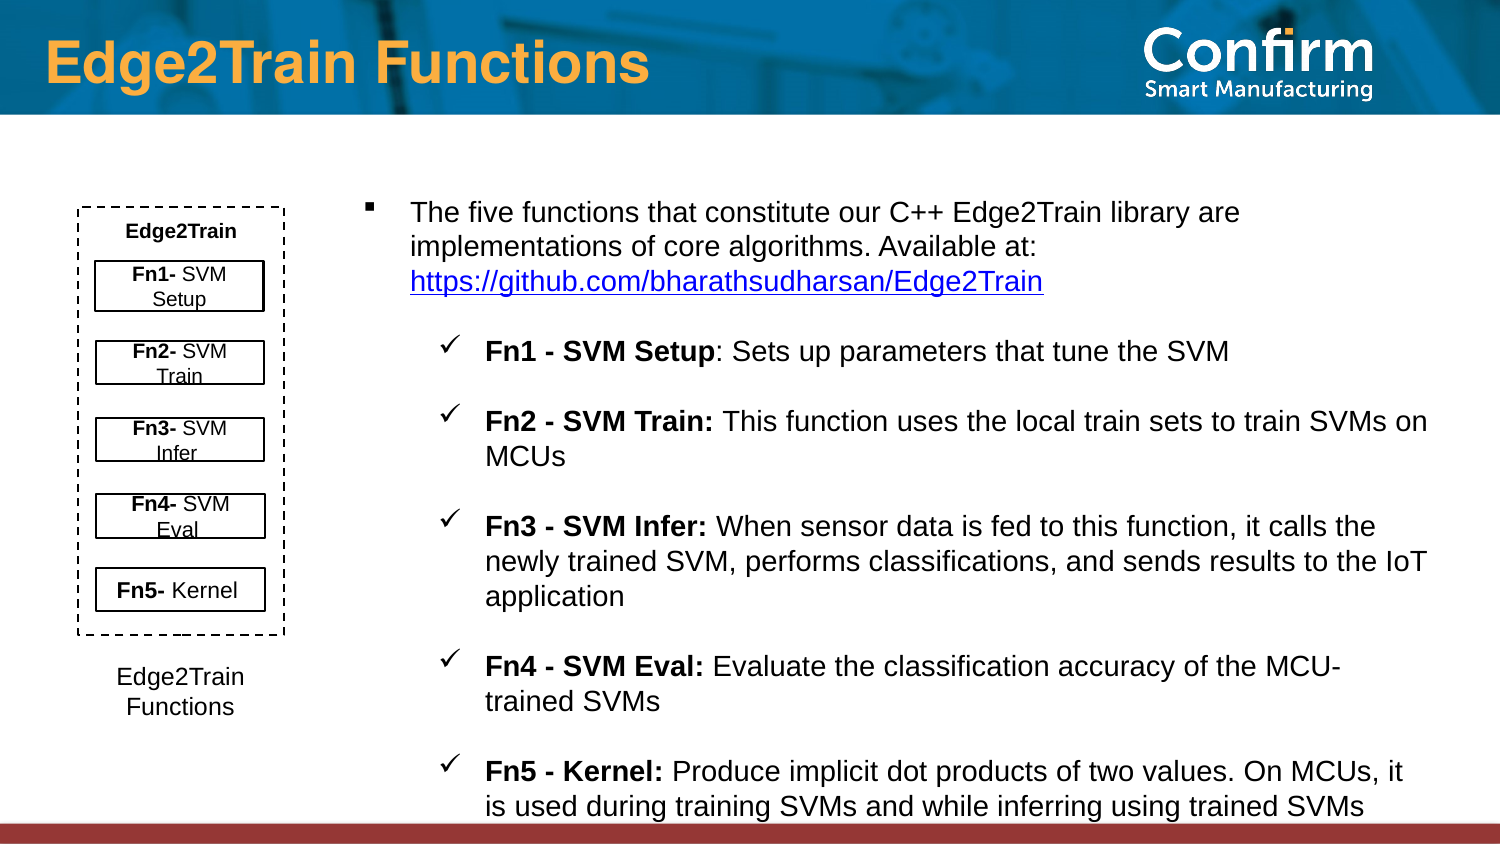

Edge2Train Functions
The five functions that constitute our C++ Edge2Train library are implementations of core algorithms. Available at: https://github.com/bharathsudharsan/Edge2Train

Fn1 - SVM Setup: Sets up parameters that tune the SVM

Fn2 - SVM Train: This function uses the local train sets to train SVMs on MCUs

Fn3 - SVM Infer: When sensor data is fed to this function, it calls the newly trained SVM, performs classifications, and sends results to the IoT application

Fn4 - SVM Eval: Evaluate the classification accuracy of the MCU-trained SVMs

Fn5 - Kernel: Produce implicit dot products of two values. On MCUs, it is used during training SVMs and while inferring using trained SVMs
Edge2Train

Fn1- SVM Setup
Fn2- SVM Train
Fn3- SVM Infer
Fn4- SVM Eval
Fn5- Kernel
Edge2Train Functions